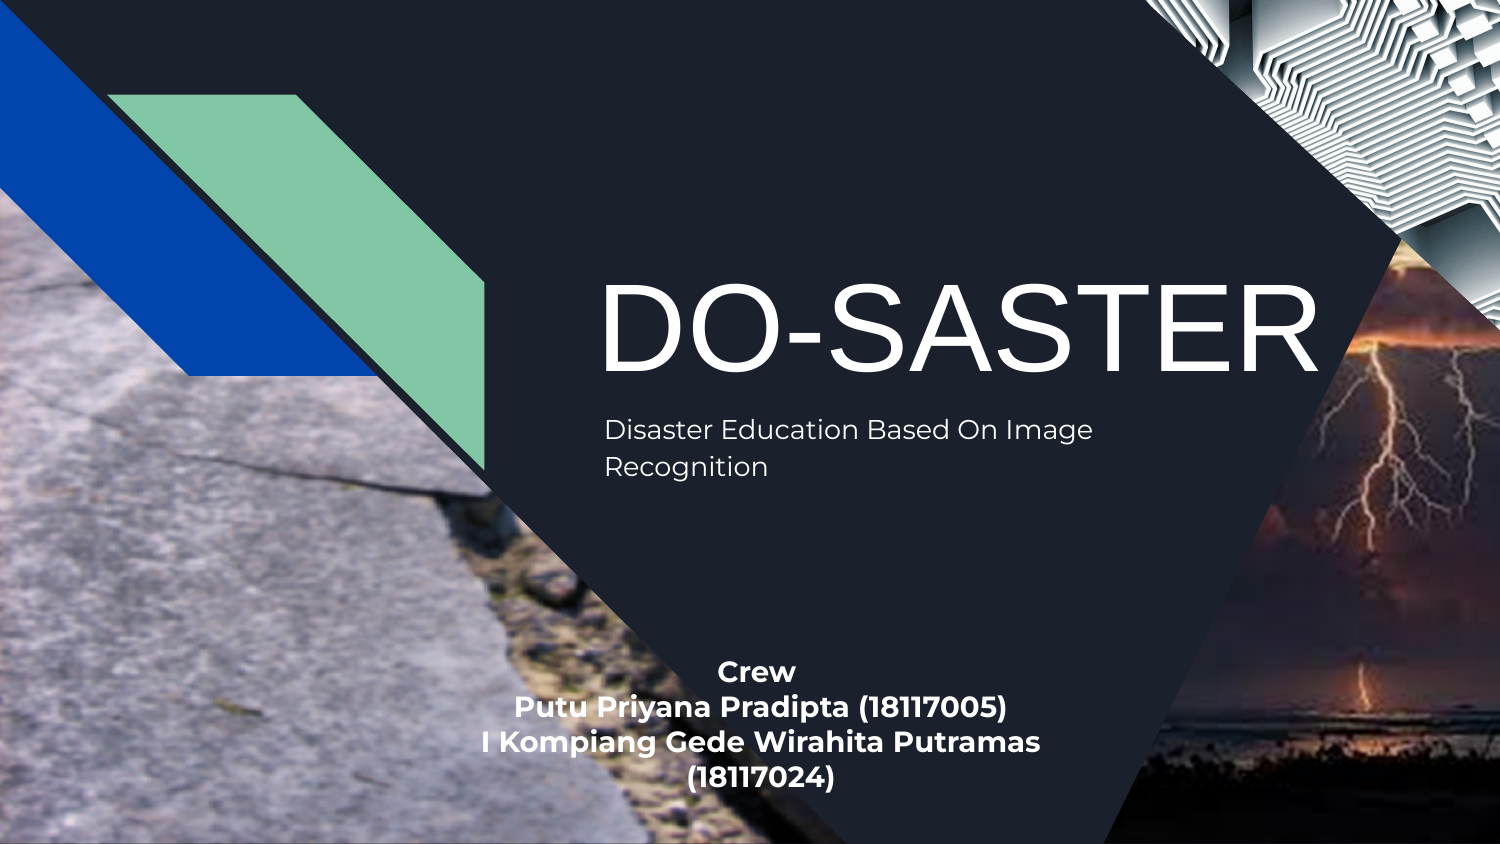

# DO-SASTER
Disaster Education Based On Image Recognition
Crew
Putu Priyana Pradipta (18117005)
I Kompiang Gede Wirahita Putramas (18117024)